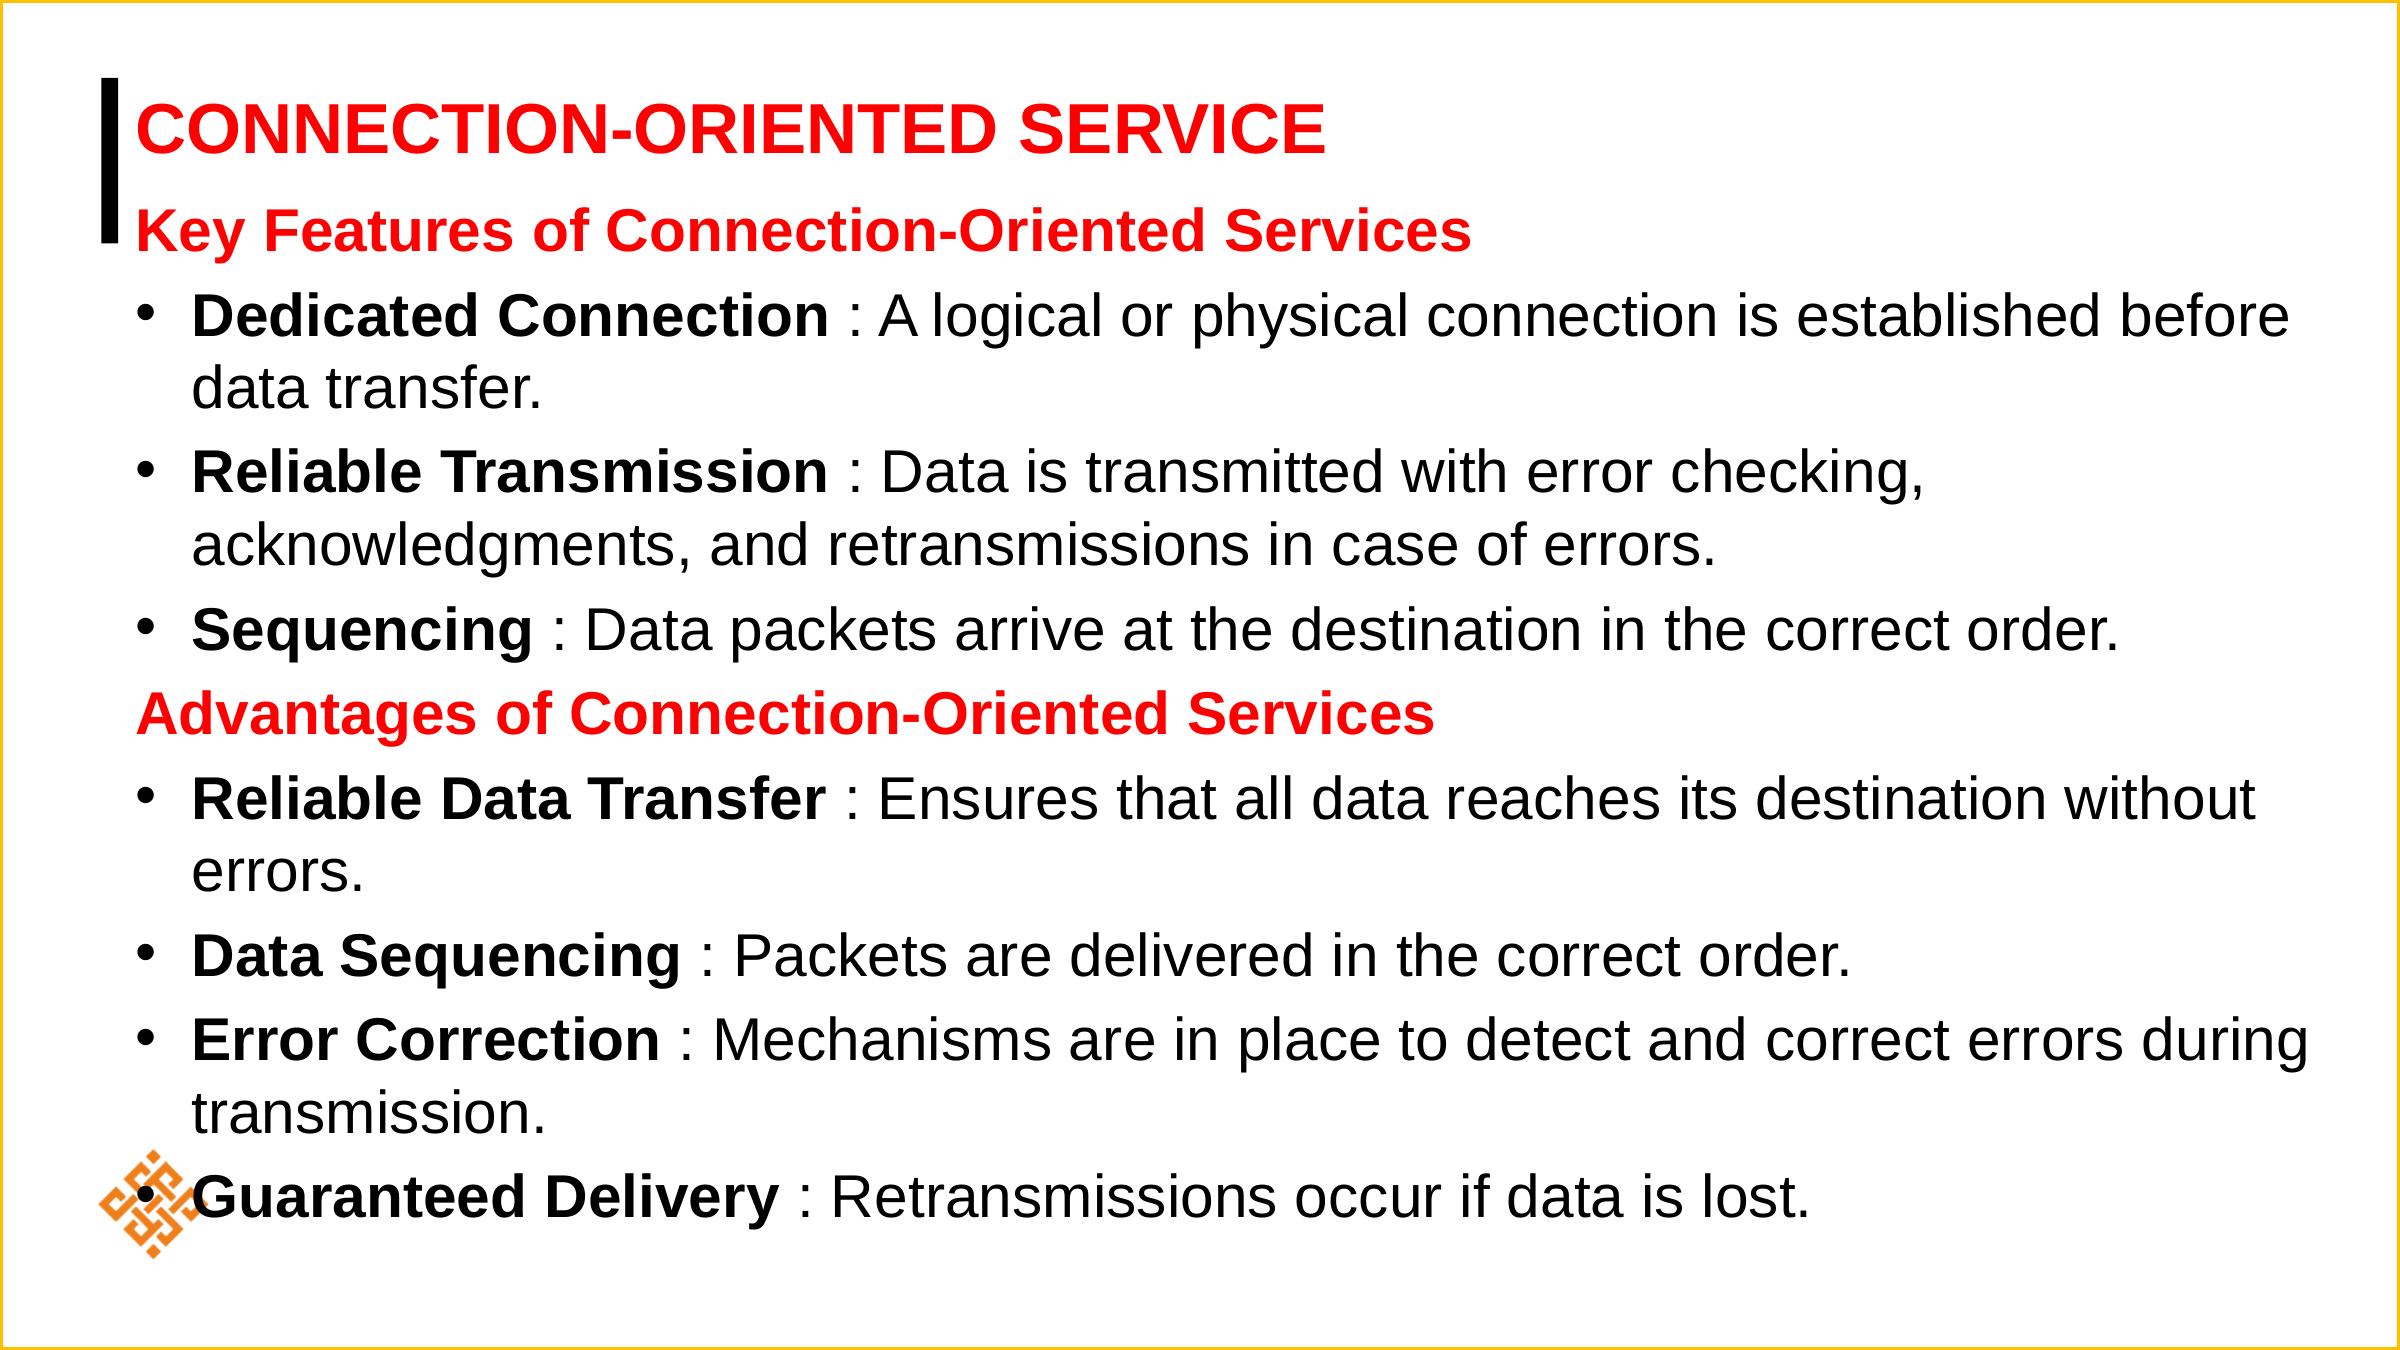

# Connection-Oriented Service
Key Features of Connection-Oriented Services
Dedicated Connection : A logical or physical connection is established before data transfer.
Reliable Transmission : Data is transmitted with error checking, acknowledgments, and retransmissions in case of errors.
Sequencing : Data packets arrive at the destination in the correct order.
Advantages of Connection-Oriented Services
Reliable Data Transfer : Ensures that all data reaches its destination without errors.
Data Sequencing : Packets are delivered in the correct order.
Error Correction : Mechanisms are in place to detect and correct errors during transmission.
Guaranteed Delivery : Retransmissions occur if data is lost.